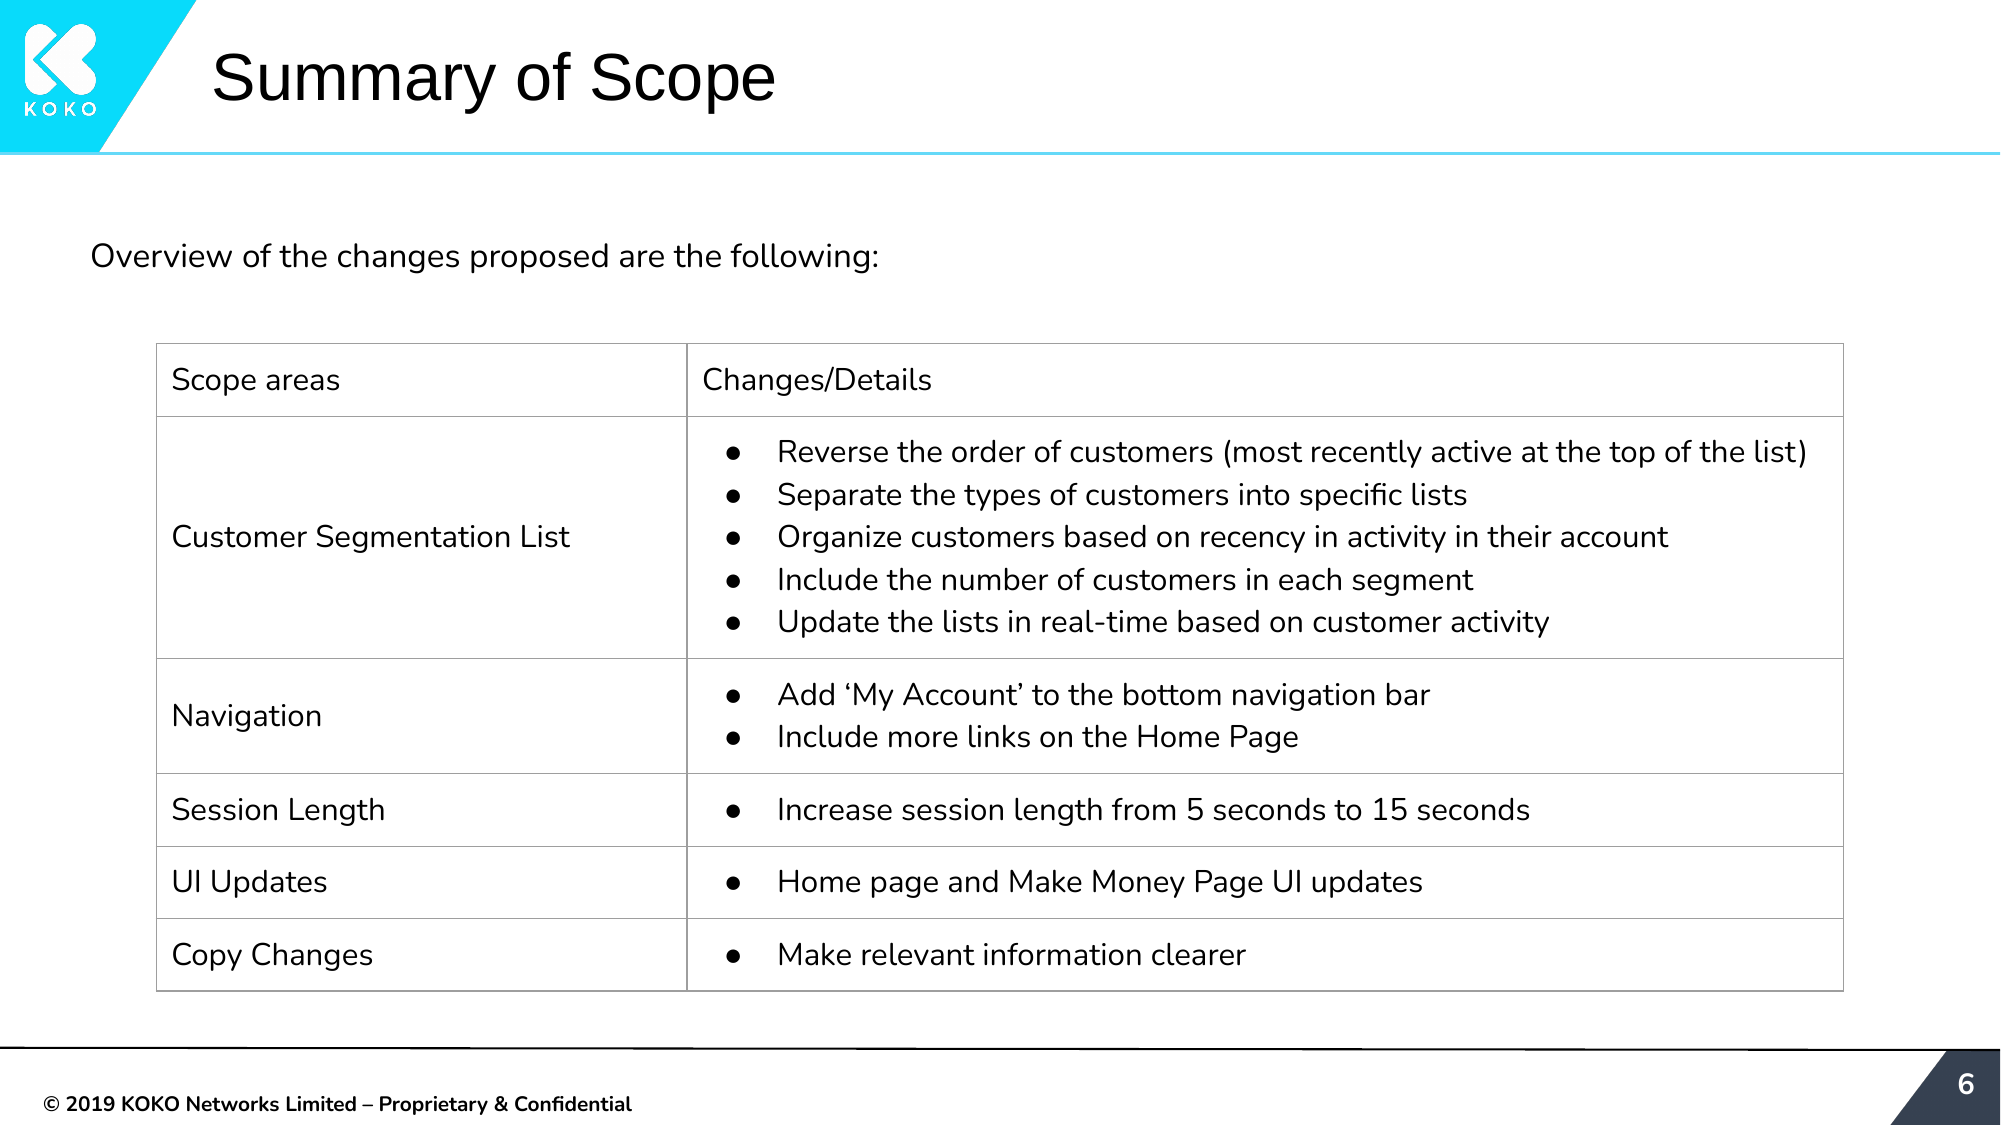

# Summary of Scope
Overview of the changes proposed are the following:

| Scope areas | Changes/Details |
| --- | --- |
| Customer Segmentation List | Reverse the order of customers (most recently active at the top of the list) Separate the types of customers into specific lists Organize customers based on recency in activity in their account Include the number of customers in each segment Update the lists in real-time based on customer activity |
| Navigation | Add ‘My Account’ to the bottom navigation bar Include more links on the Home Page |
| Session Length | Increase session length from 5 seconds to 15 seconds |
| UI Updates | Home page and Make Money Page UI updates |
| Copy Changes | Make relevant information clearer |
6